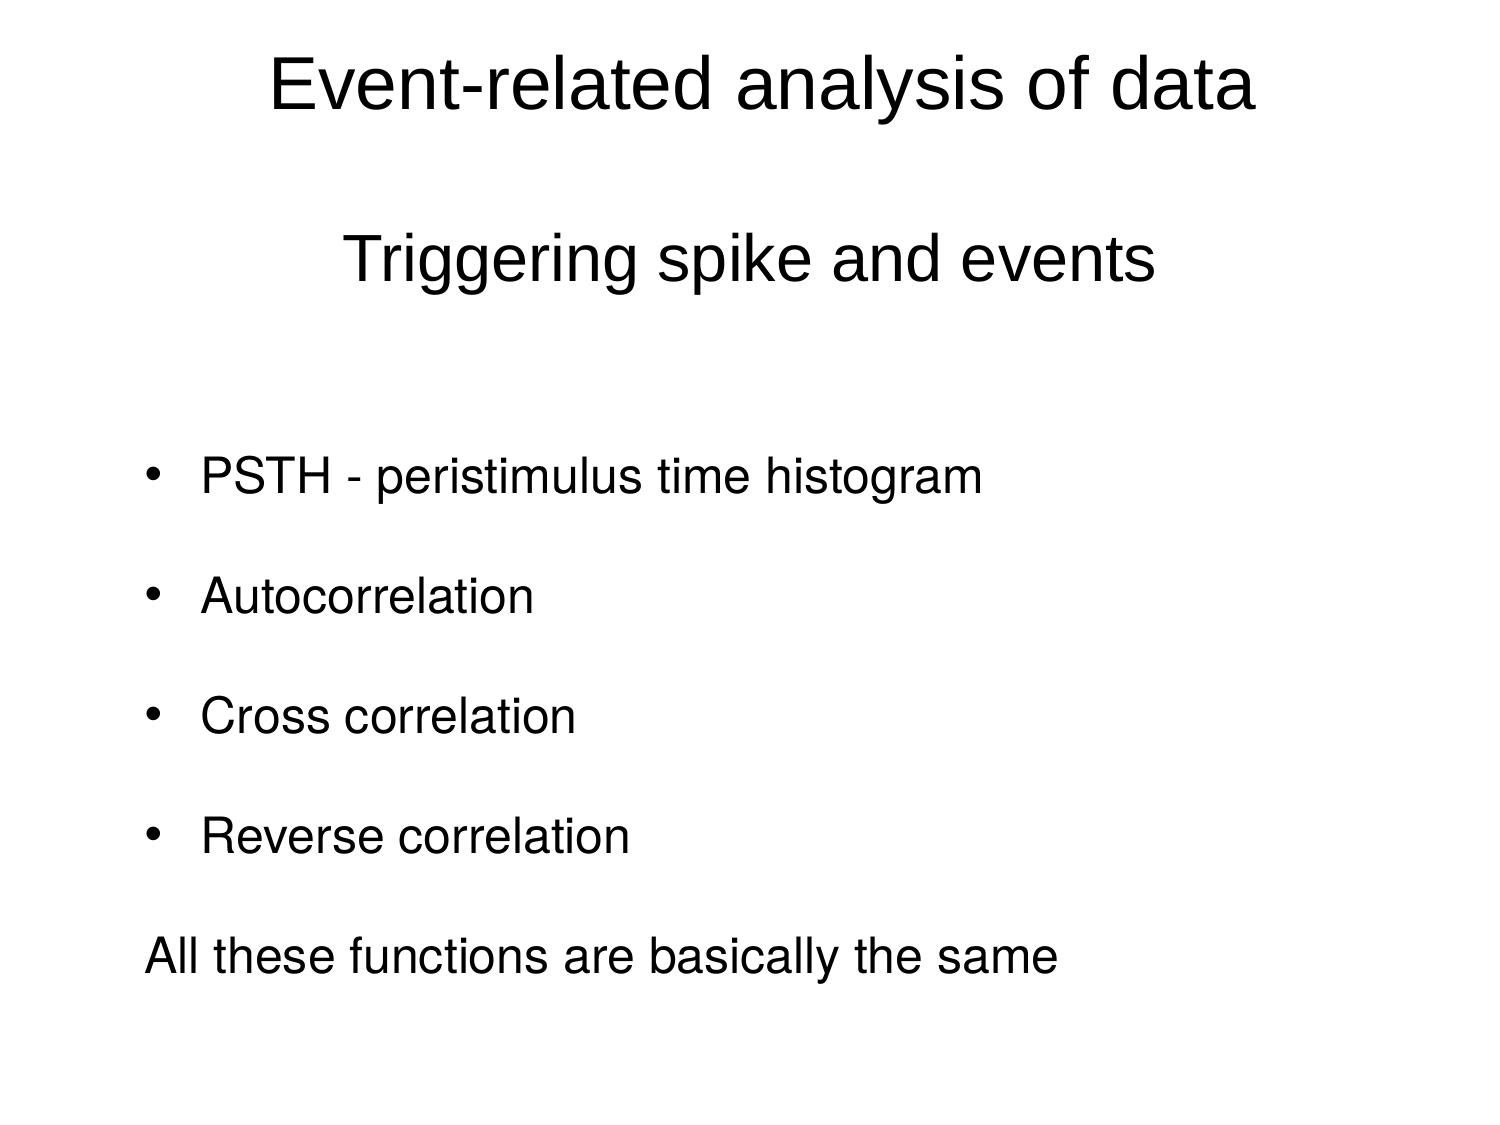

Event-related analysis of data
# Triggering spike and events
PSTH - peristimulus time histogram
Autocorrelation
Cross correlation
Reverse correlation

All these functions are basically the same